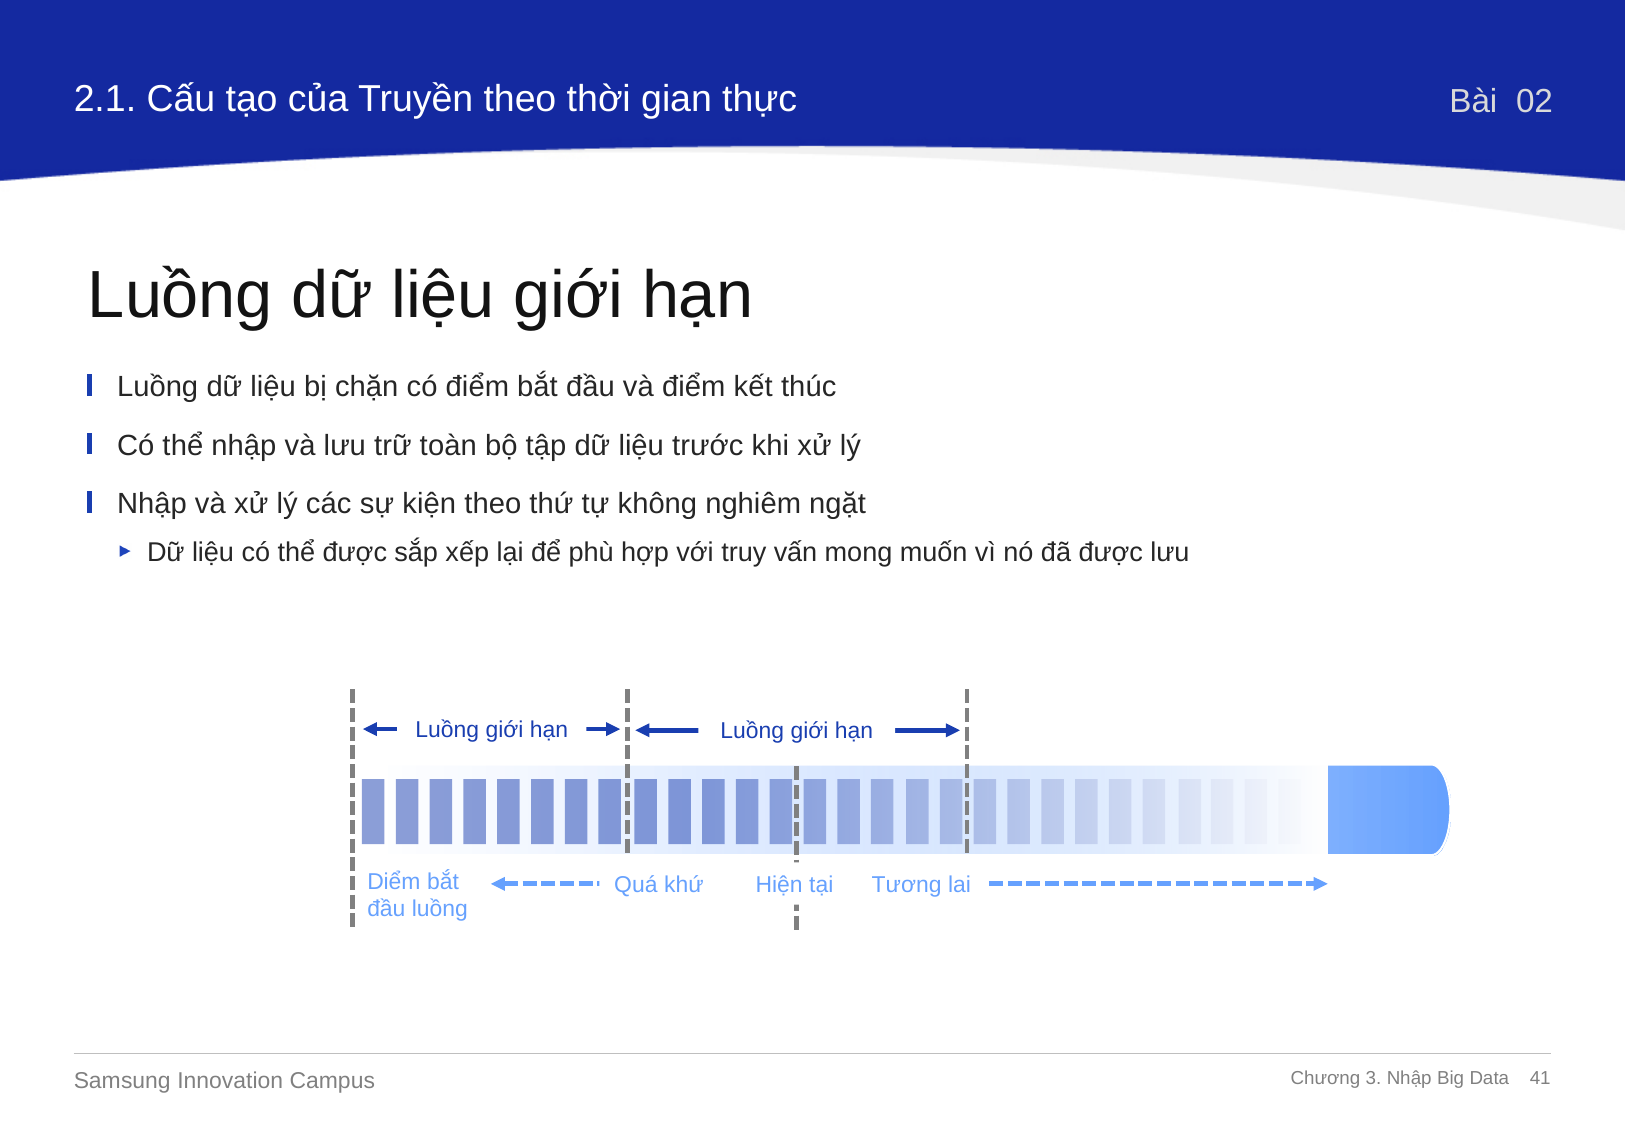

2.1. Cấu tạo của Truyền theo thời gian thực
Bài  02
Luồng dữ liệu giới hạn
Luồng dữ liệu bị chặn có điểm bắt đầu và điểm kết thúc
Có thể nhập và lưu trữ toàn bộ tập dữ liệu trước khi xử lý
Nhập và xử lý các sự kiện theo thứ tự không nghiêm ngặt
Dữ liệu có thể được sắp xếp lại để phù hợp với truy vấn mong muốn vì nó đã được lưu
Luồng giới hạn
Luồng giới hạn

Diểm bắt đầu luồng
Quá khứ        Hiện tại      Tương lai